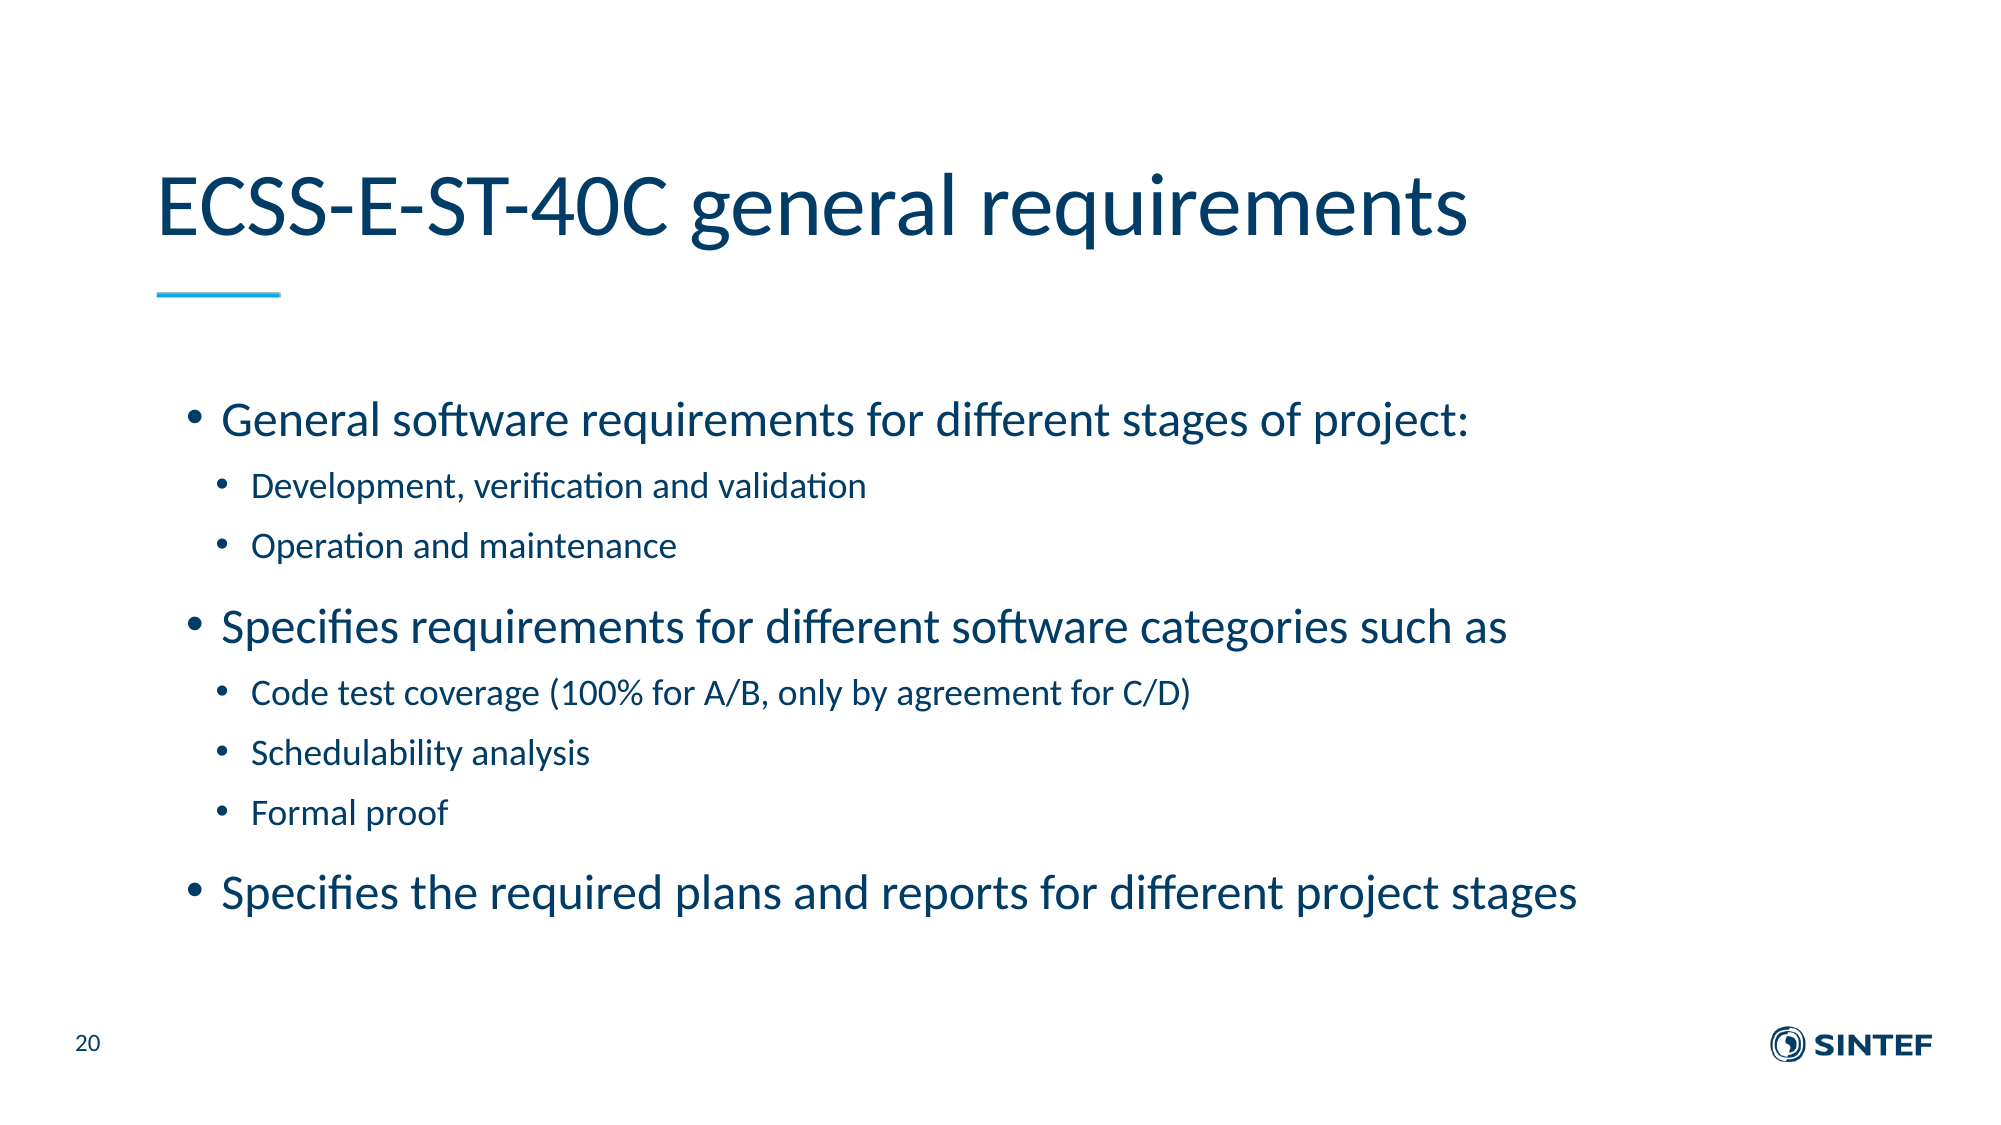

# ECSS-E-ST-40C general requirements
General software requirements for different stages of project:
Development, verification and validation
Operation and maintenance
Specifies requirements for different software categories such as
Code test coverage (100% for A/B, only by agreement for C/D)
Schedulability analysis
Formal proof
Specifies the required plans and reports for different project stages

20